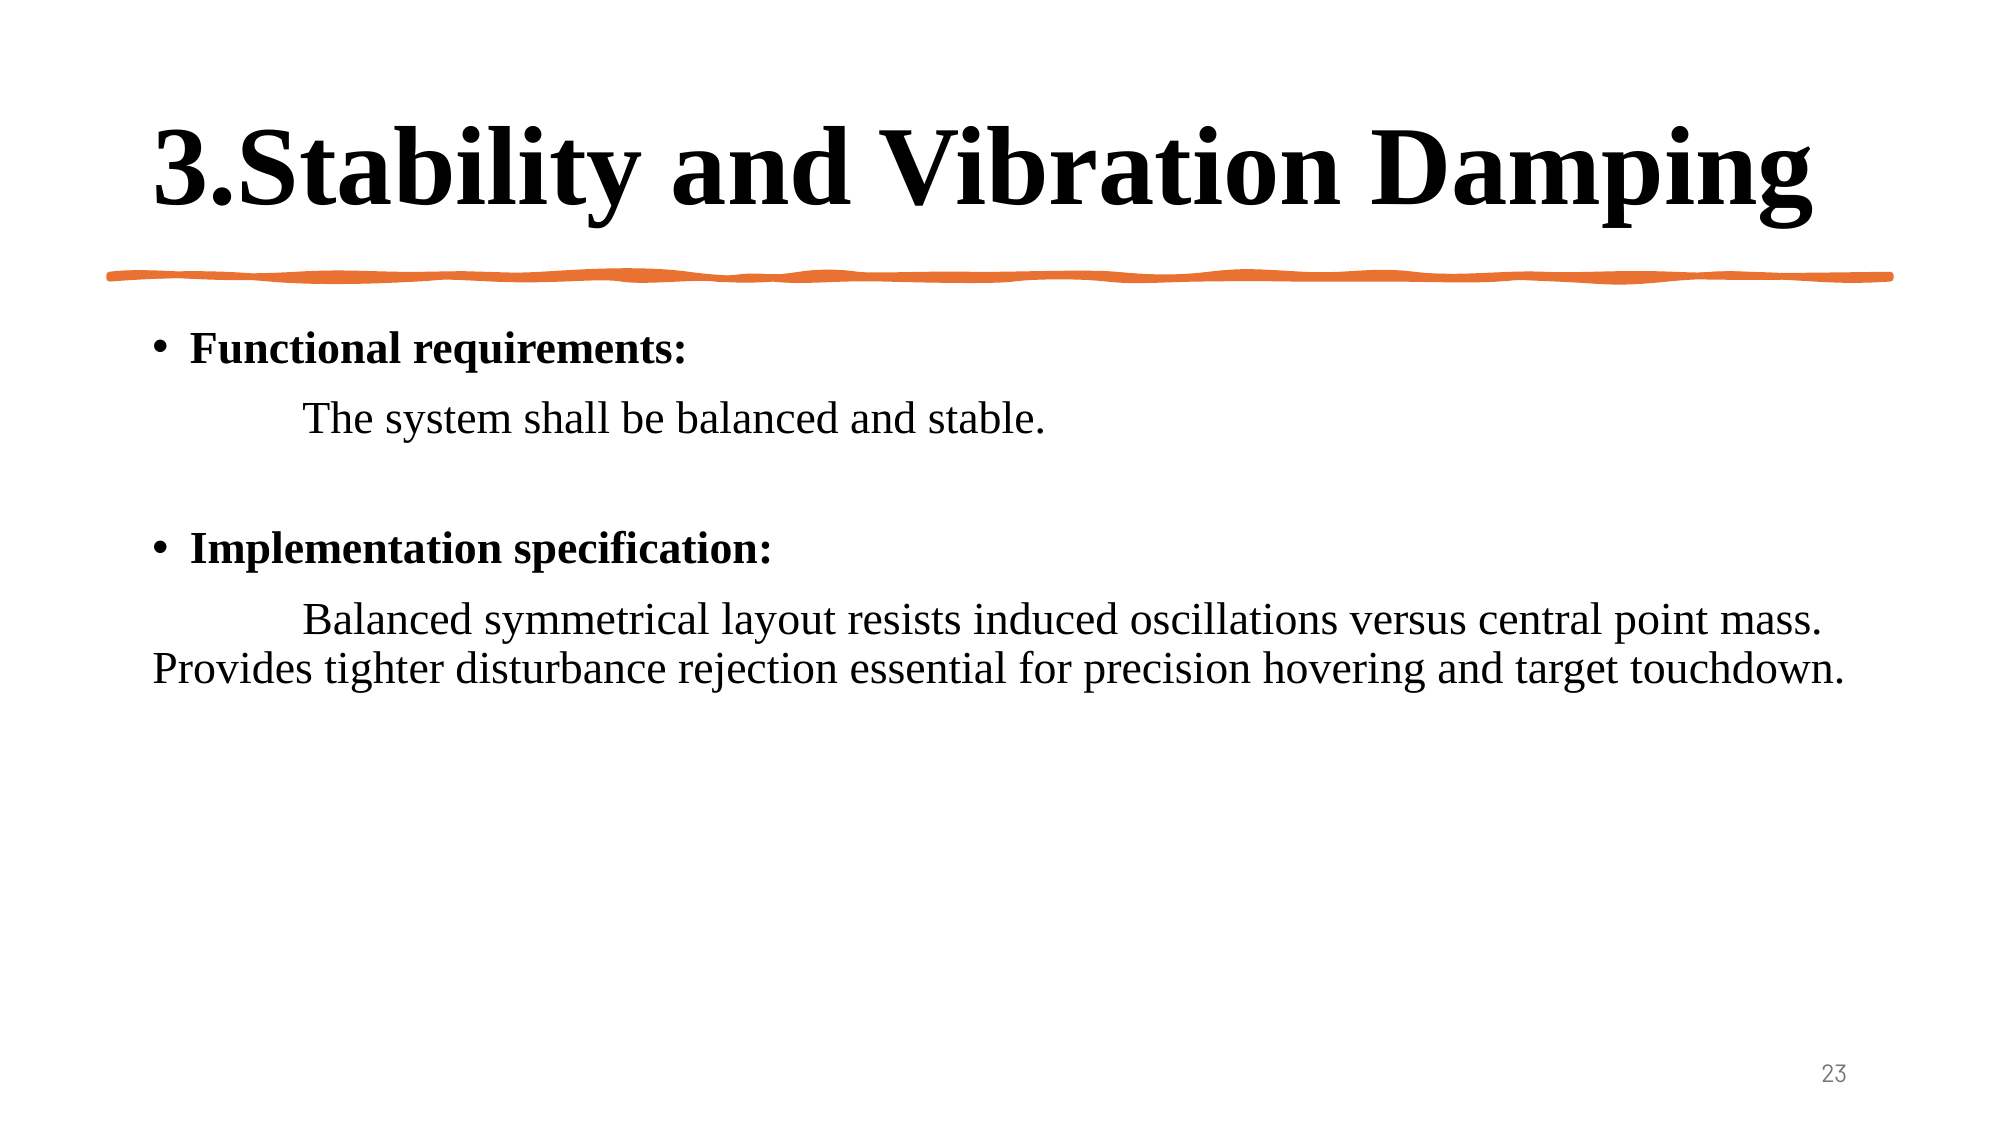

# Stability and Vibration Damping

Functional requirements:
	The system shall be balanced and stable.

Implementation specification:
	Balanced symmetrical layout resists induced oscillations versus central point mass. Provides tighter disturbance rejection essential for precision hovering and target touchdown.

23